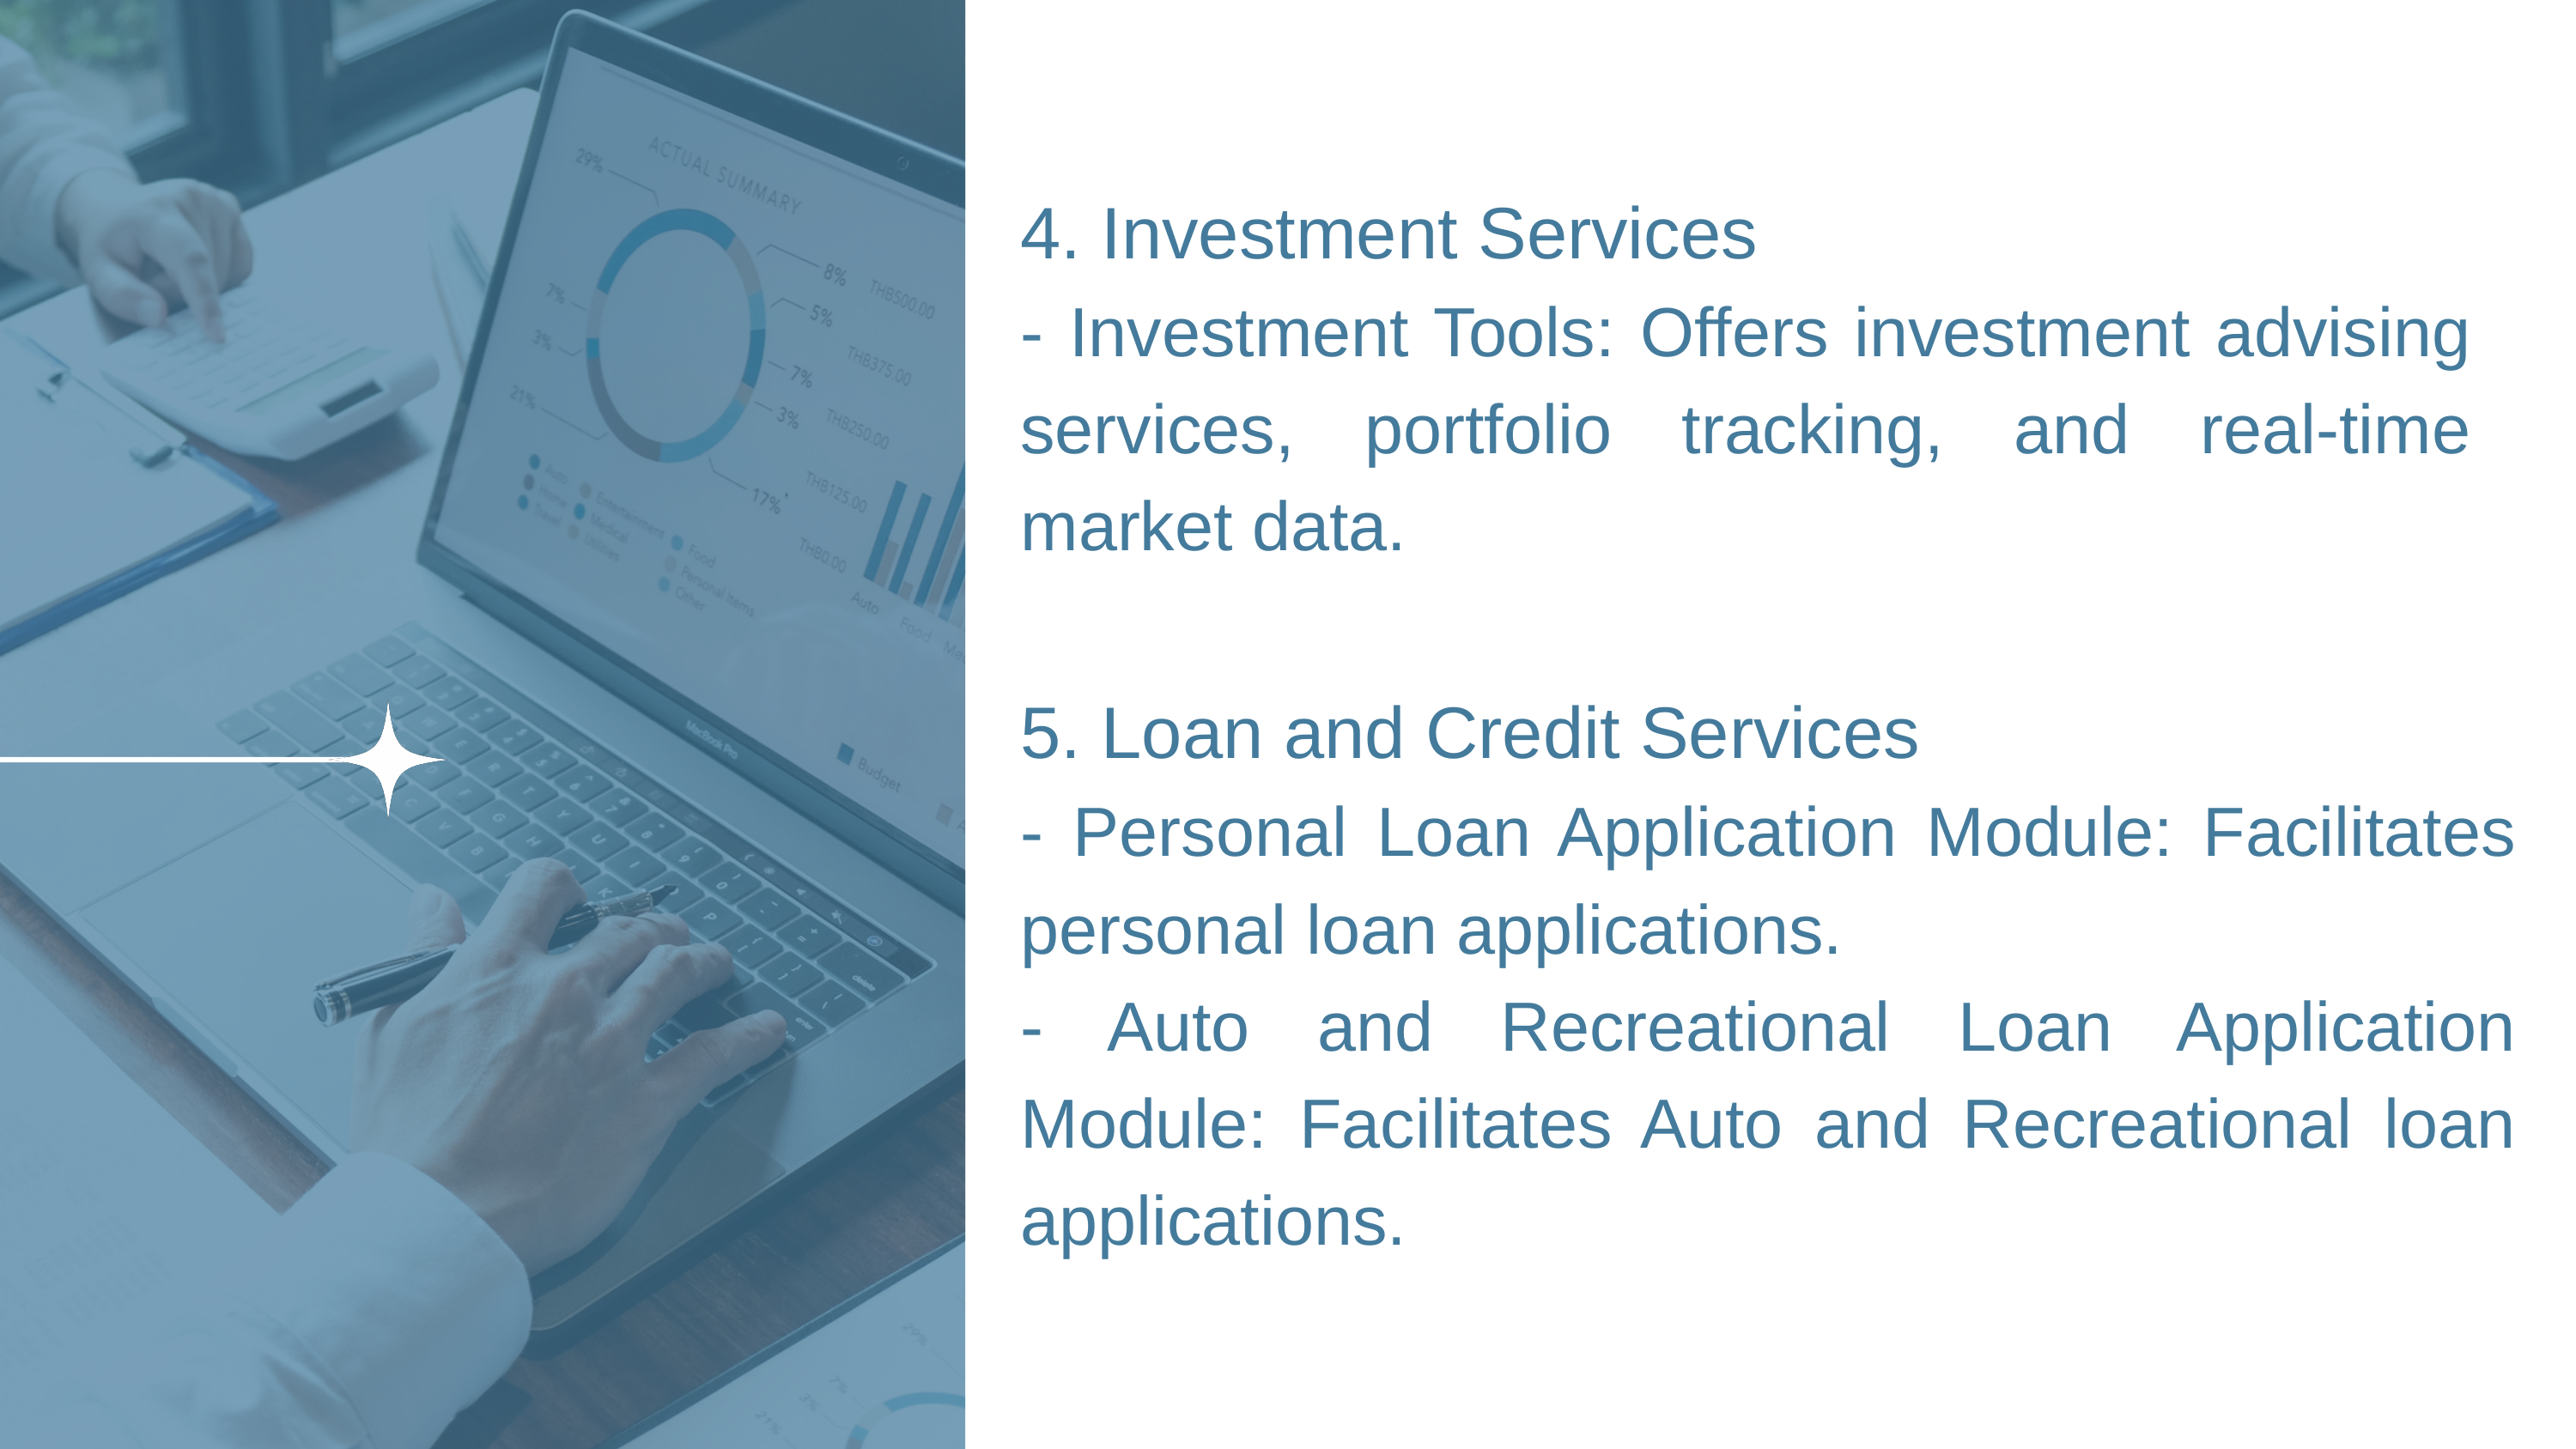

4. Investment Services
- Investment Tools: Offers investment advising services, portfolio tracking, and real-time market data.
5. Loan and Credit Services
- Personal Loan Application Module: Facilitates personal loan applications.
- Auto and Recreational Loan Application Module: Facilitates Auto and Recreational loan applications.